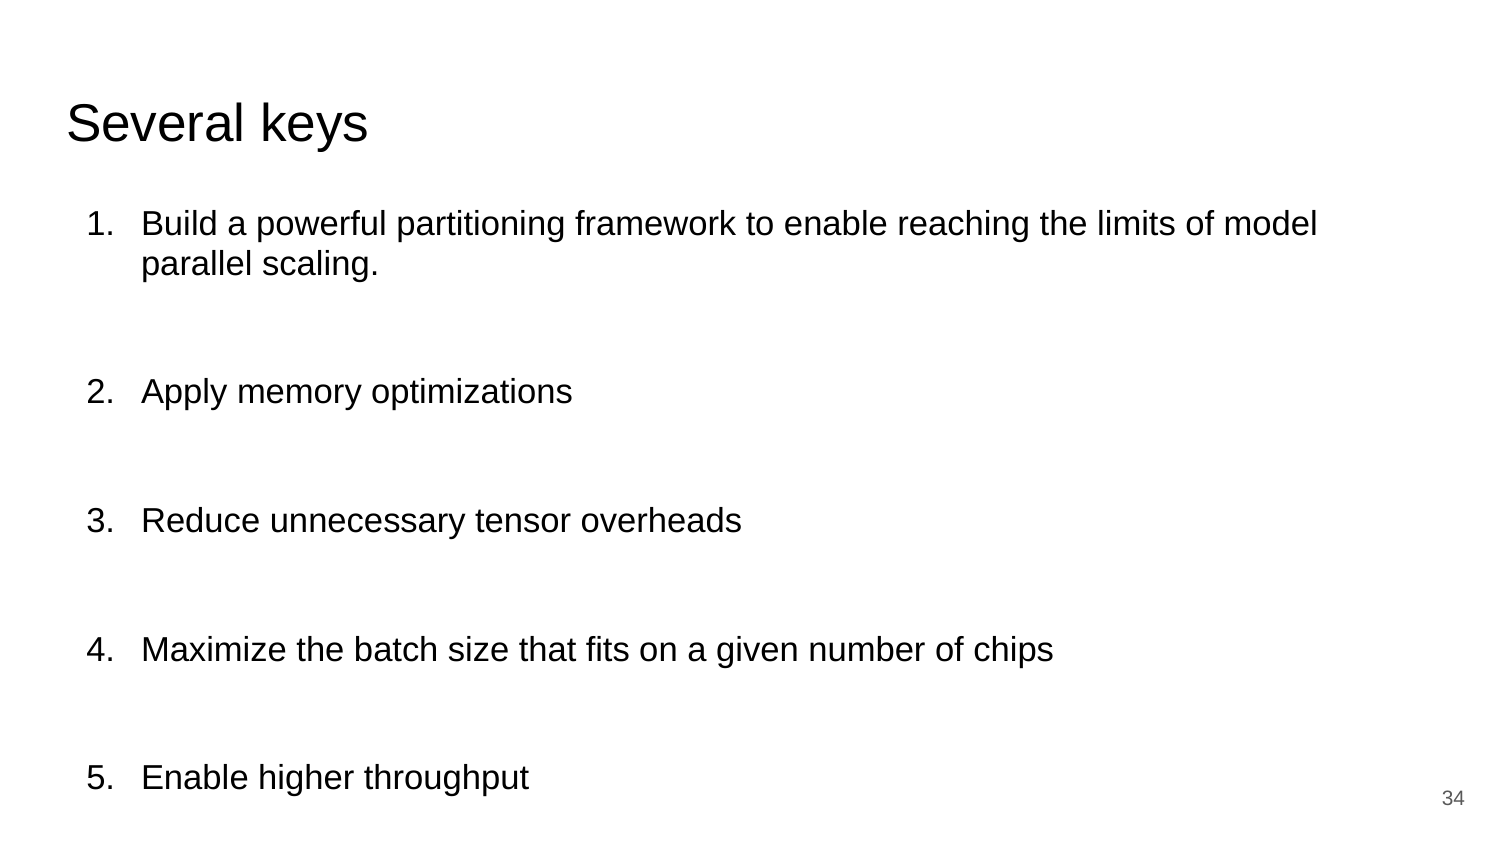

# Several keys
Build a powerful partitioning framework to enable reaching the limits of model parallel scaling.

Apply memory optimizations

Reduce unnecessary tensor overheads

Maximize the batch size that fits on a given number of chips

Enable higher throughput

34